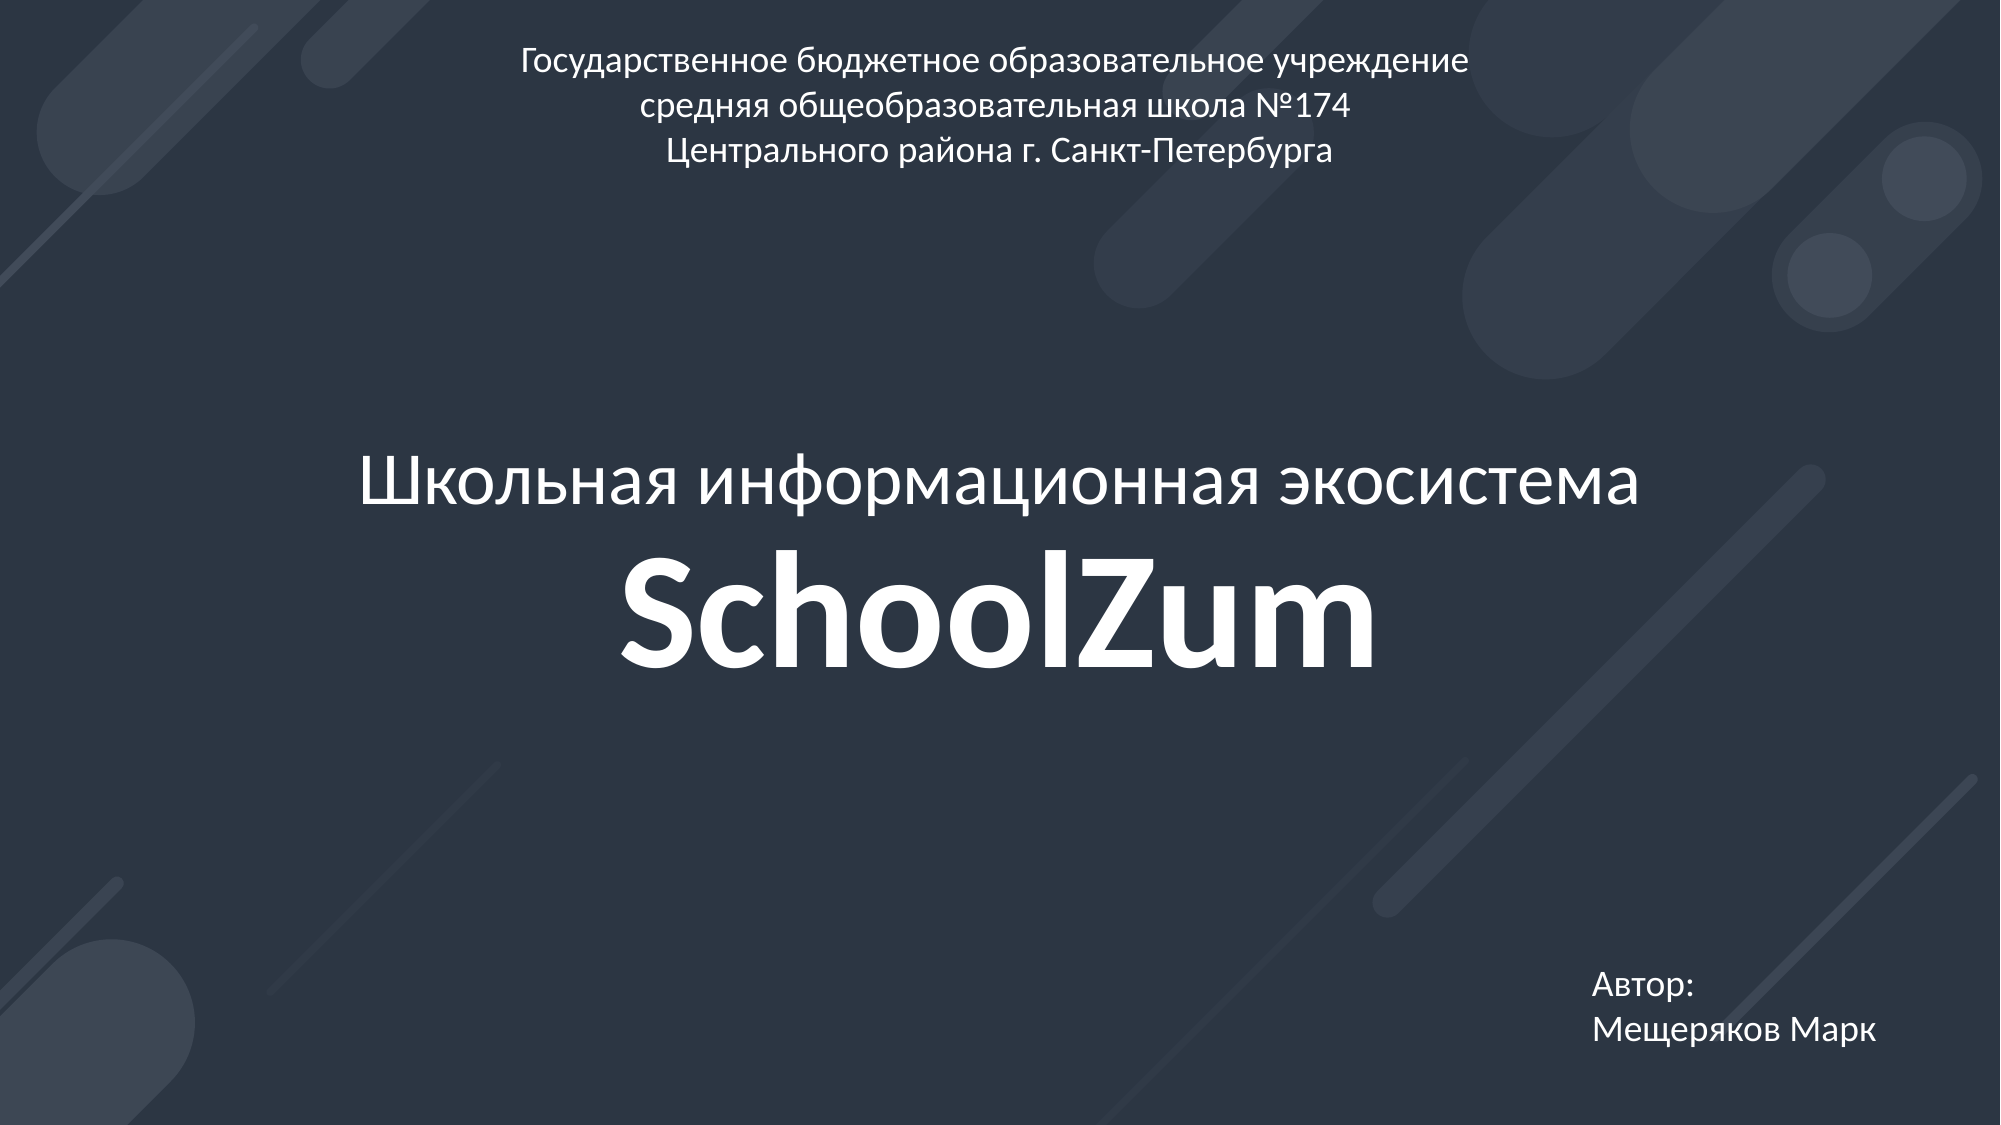

Государственное бюджетное образовательное учреждение
средняя общеобразовательная школа №174
Центрального района г. Санкт-Петербурга

Школьная информационная экосистема
SchoolZum

Автор:
Мещеряков Марк